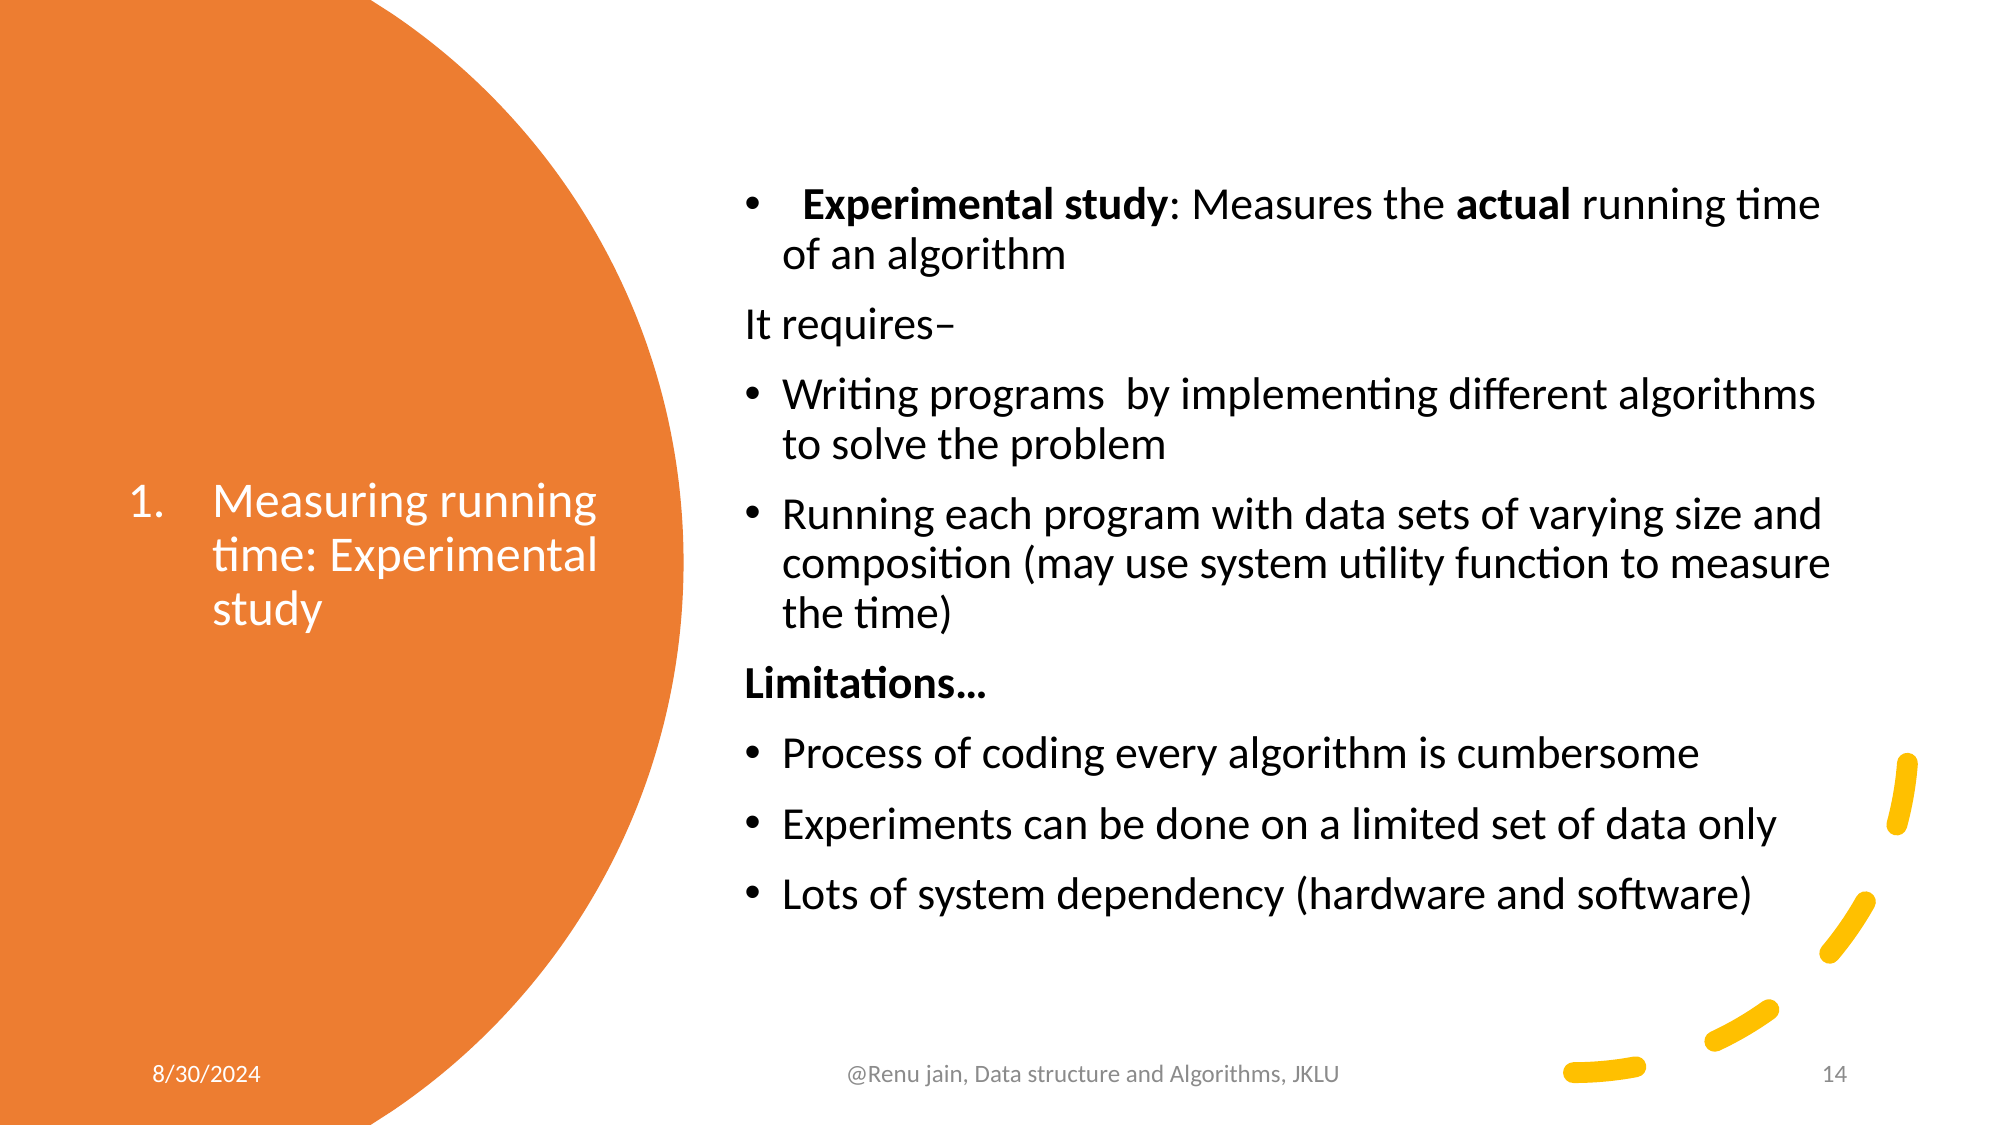

Experimental study: Measures the actual running time of an algorithm
It requires–
Writing programs  by implementing different algorithms to solve the problem
Running each program with data sets of varying size and composition (may use system utility function to measure the time)
Limitations…
Process of coding every algorithm is cumbersome
Experiments can be done on a limited set of data only
Lots of system dependency (hardware and software)

# Measuring running time: Experimental study

8/30/2024
@Renu jain, Data structure and Algorithms, JKLU
14